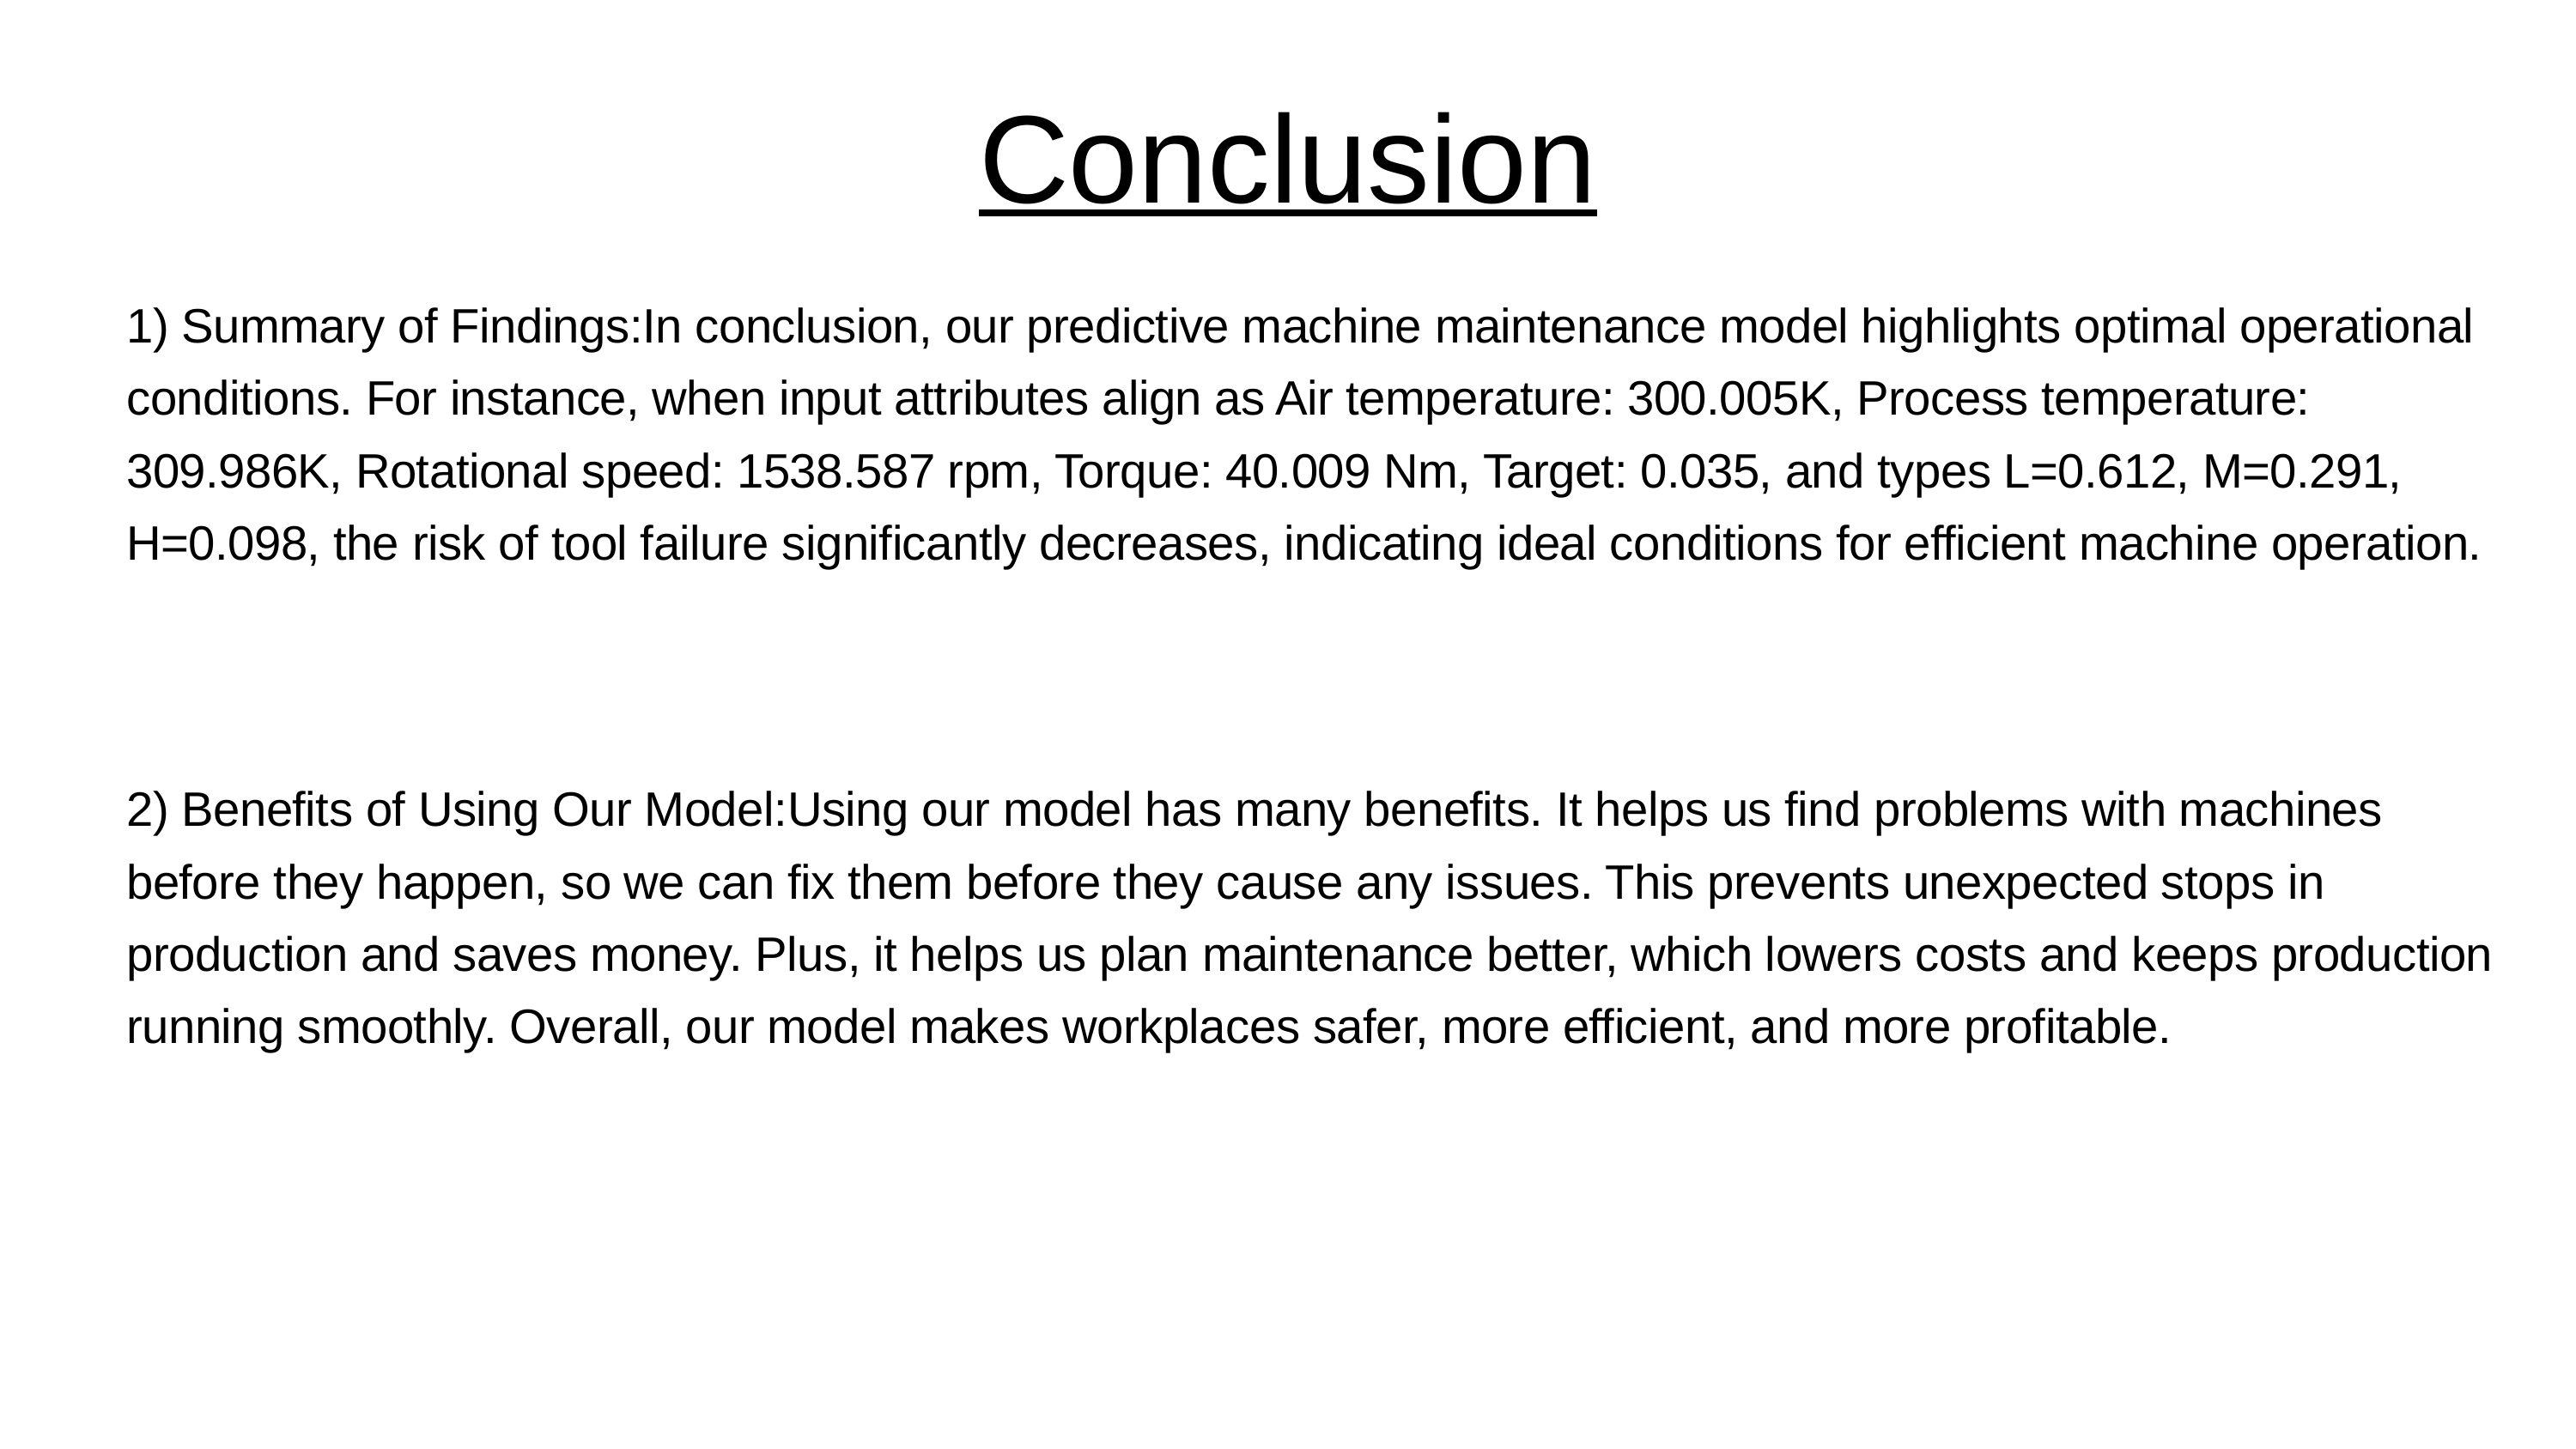

Conclusion
1) Summary of Findings:In conclusion, our predictive machine maintenance model highlights optimal operational conditions. For instance, when input attributes align as Air temperature: 300.005K, Process temperature: 309.986K, Rotational speed: 1538.587 rpm, Torque: 40.009 Nm, Target: 0.035, and types L=0.612, M=0.291, H=0.098, the risk of tool failure significantly decreases, indicating ideal conditions for efficient machine operation.
2) Benefits of Using Our Model:Using our model has many benefits. It helps us find problems with machines before they happen, so we can fix them before they cause any issues. This prevents unexpected stops in production and saves money. Plus, it helps us plan maintenance better, which lowers costs and keeps production running smoothly. Overall, our model makes workplaces safer, more efficient, and more profitable.